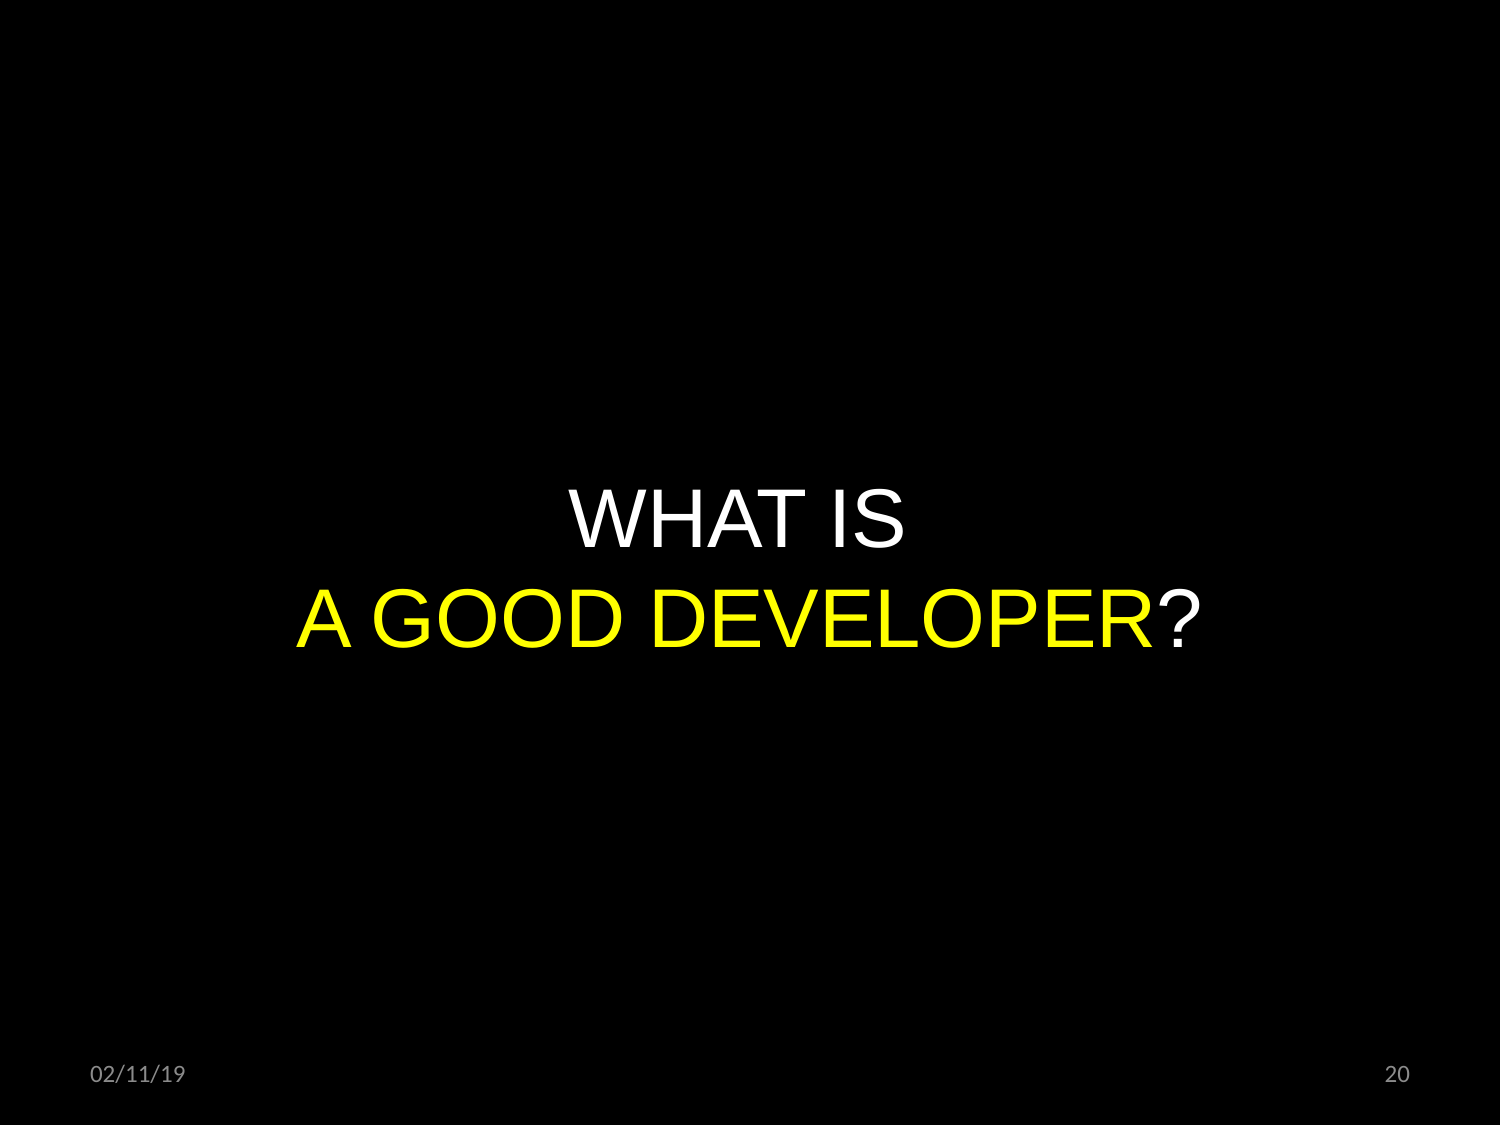

WHAT IS
A GOOD DEVELOPER?
02/11/19
20